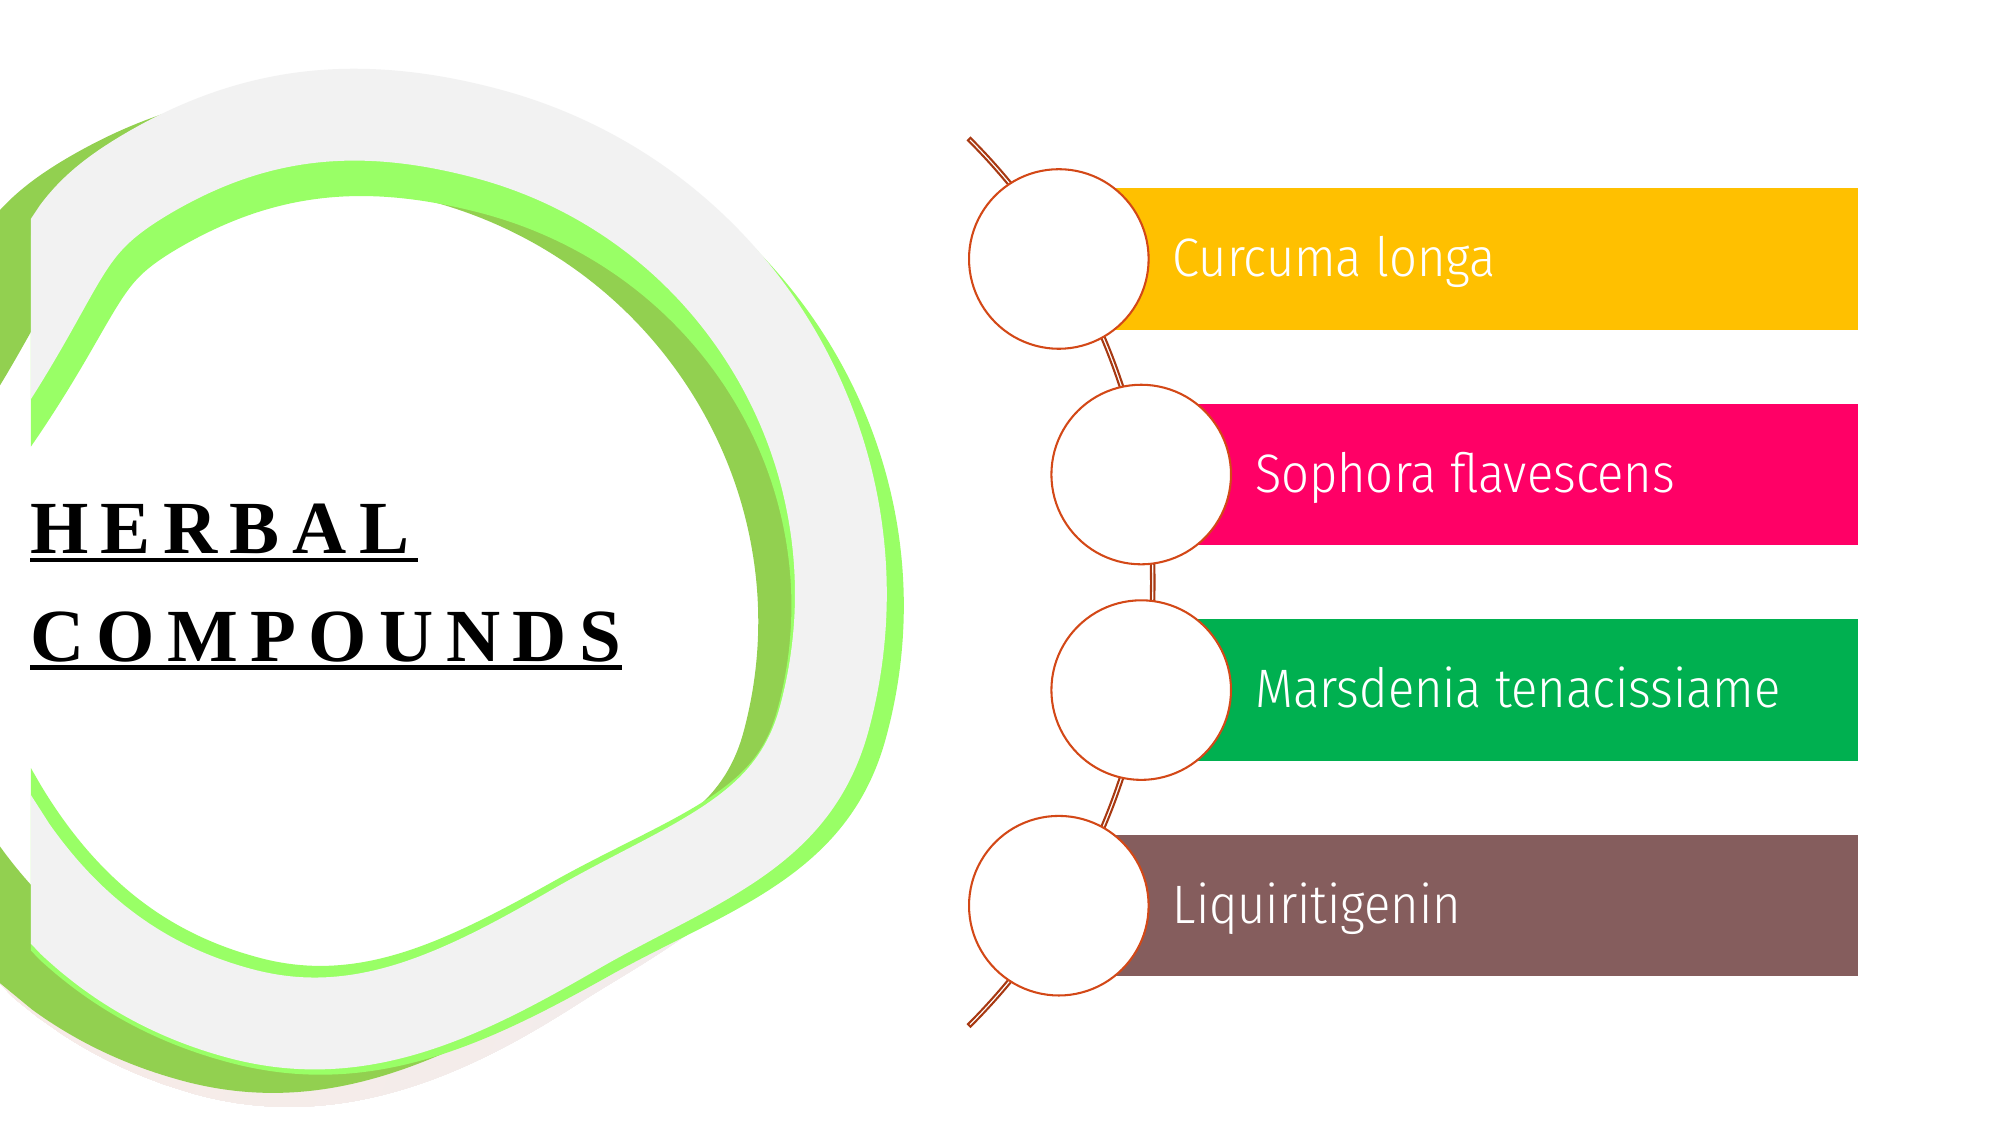

Curcuma longa
Sophora flavescens
Marsdenia tenacissiame
Liquiritigenin
# Herbal compounds